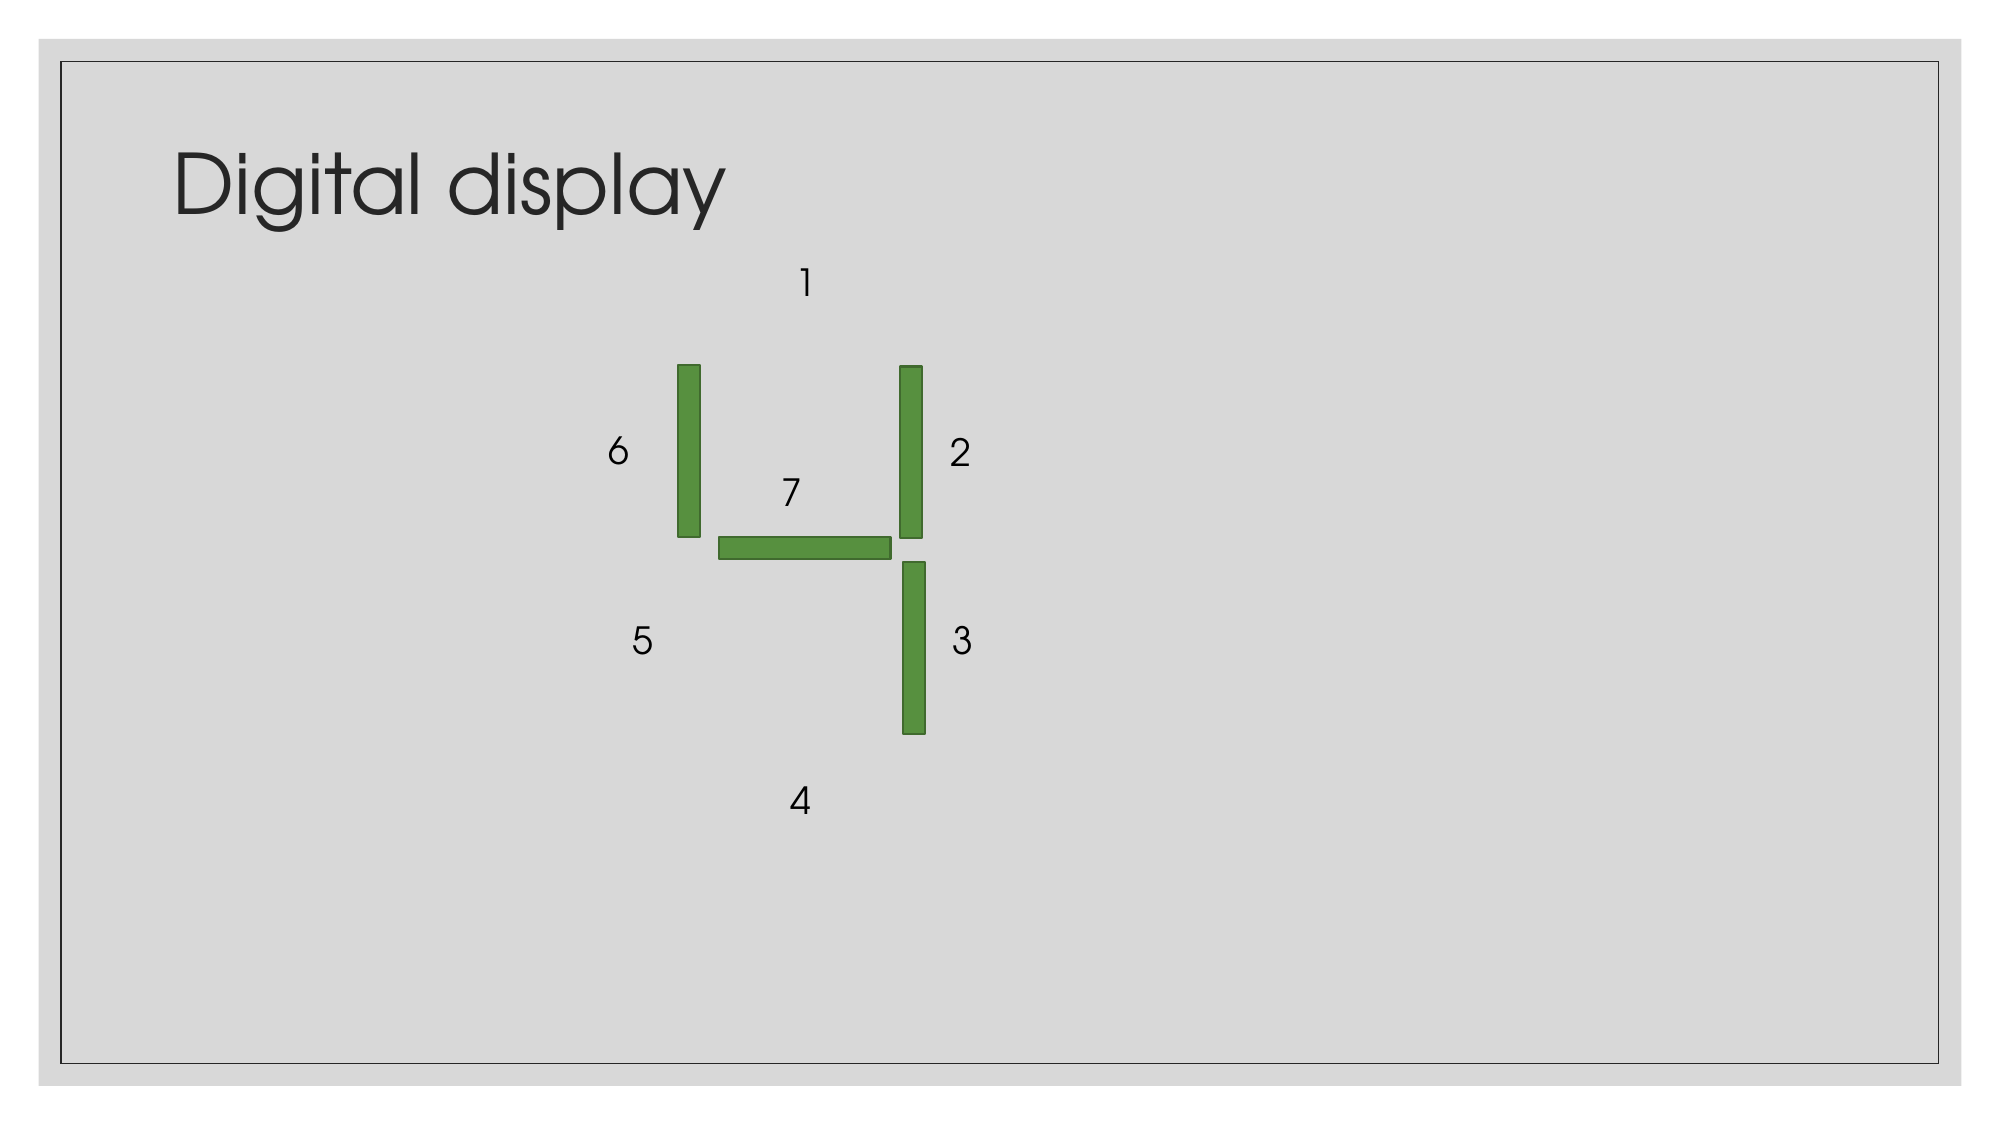

# Digital display
1
6
2

7

5
3

4